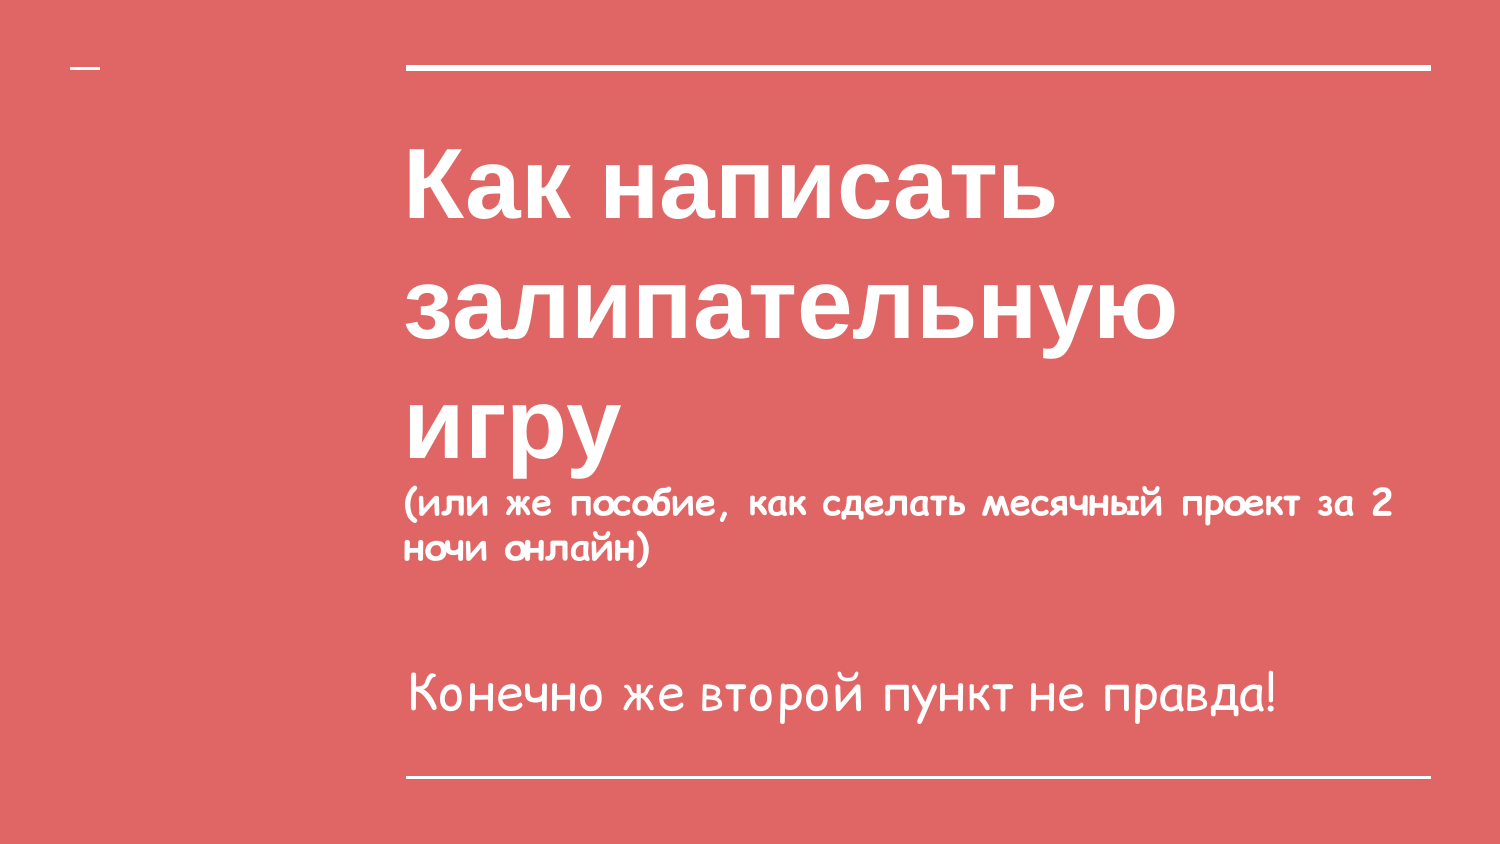

# Как написать залипательную игру
(или же пособие, как сделать месячный проект за 2 ночи онлайн)
Конечно же второй пункт не правда!